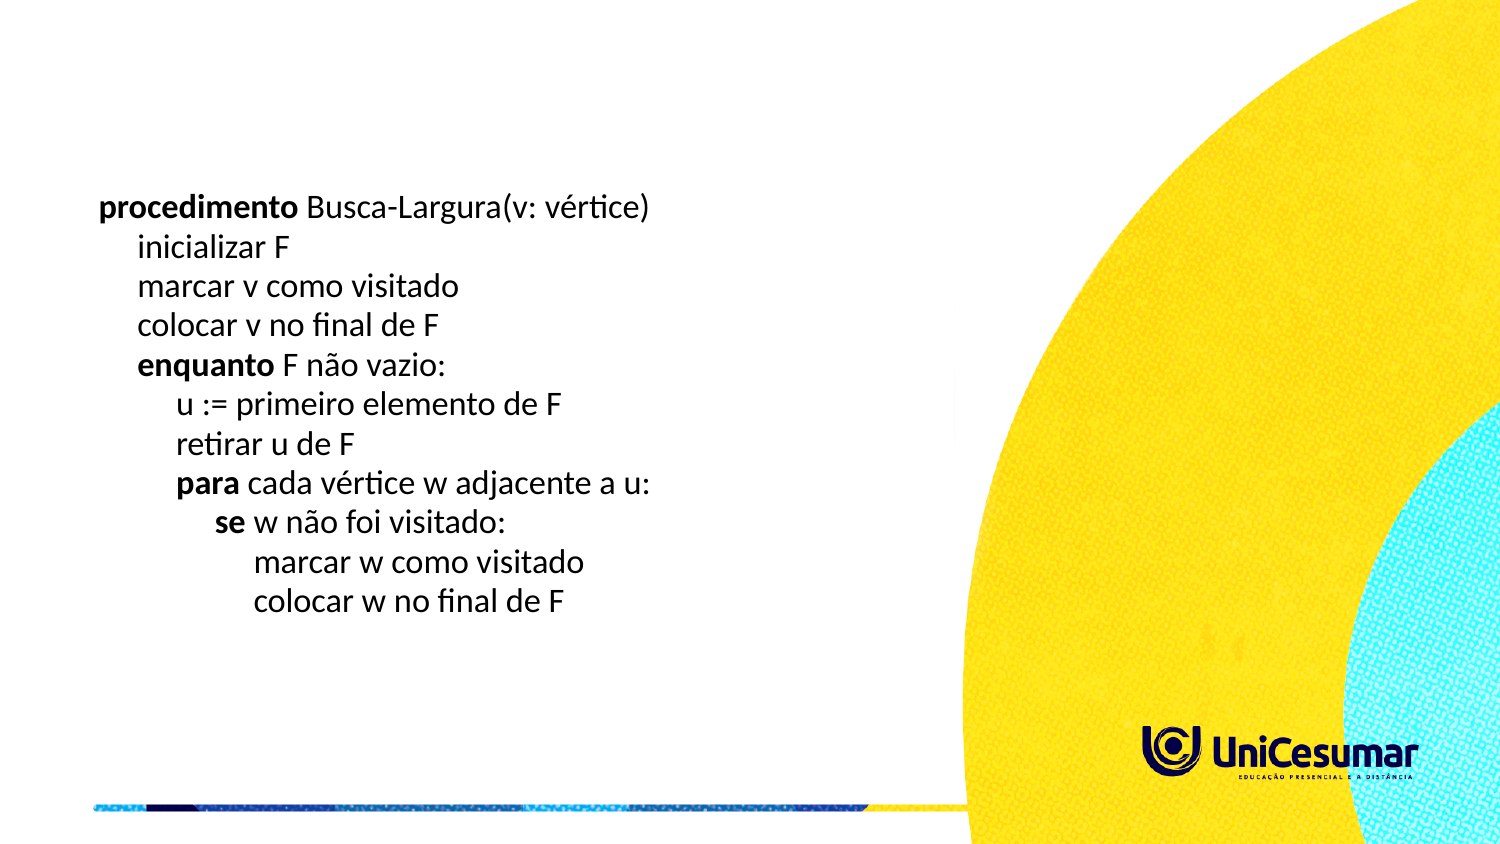

procedimento Busca-Largura(v: vértice)​
     inicializar F​
     marcar v como visitado​
     colocar v no final de F​
     enquanto F não vazio:​
          u := primeiro elemento de F​
          retirar u de F​
          para cada vértice w adjacente a u:​
               se w não foi visitado:​
                    marcar w como visitado​
                    colocar w no final de F